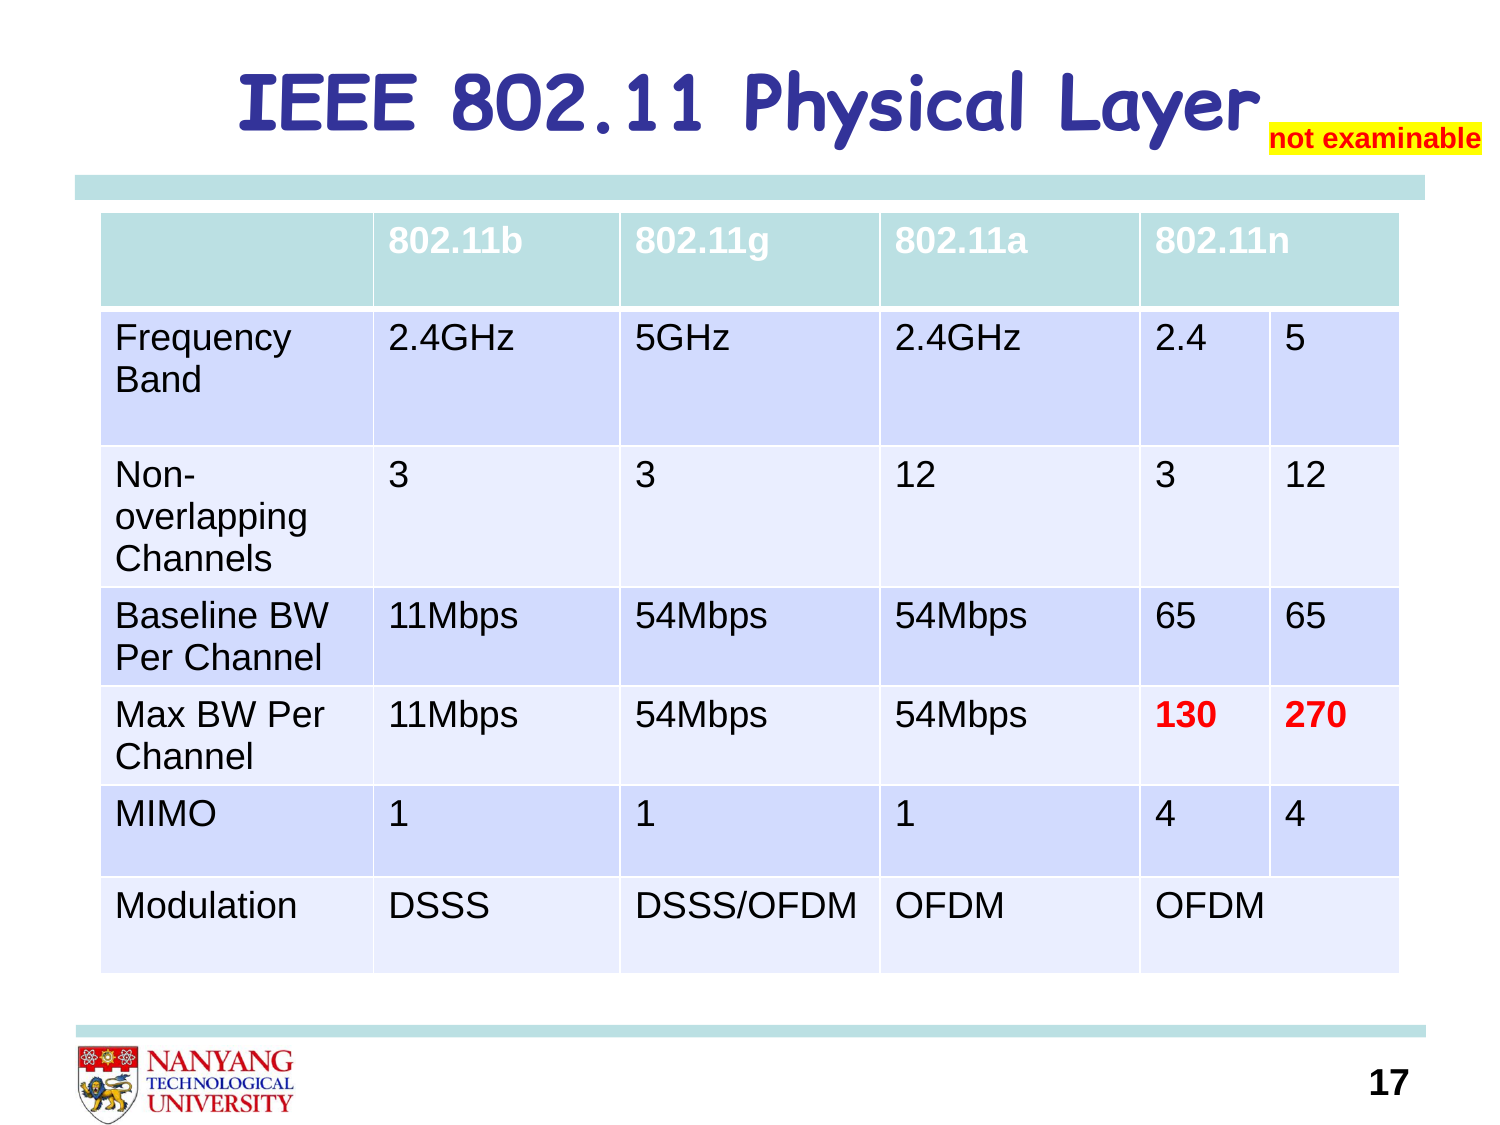

# IEEE 802.11 Physical Layer
not examinable
|  | 802.11b | 802.11g | 802.11a | 802.11n |  |
| --- | --- | --- | --- | --- | --- |
| Frequency Band | 2.4GHz | 5GHz | 2.4GHz | 2.4 | 5 |
| Non-overlapping Channels | 3 | 3 | 12 | 3 | 12 |
| Baseline BW Per Channel | 11Mbps | 54Mbps | 54Mbps | 65 | 65 |
| Max BW Per Channel | 11Mbps | 54Mbps | 54Mbps | 130 | 270 |
| MIMO | 1 | 1 | 1 | 4 | 4 |
| Modulation | DSSS | DSSS/OFDM | OFDM | OFDM |  |
17